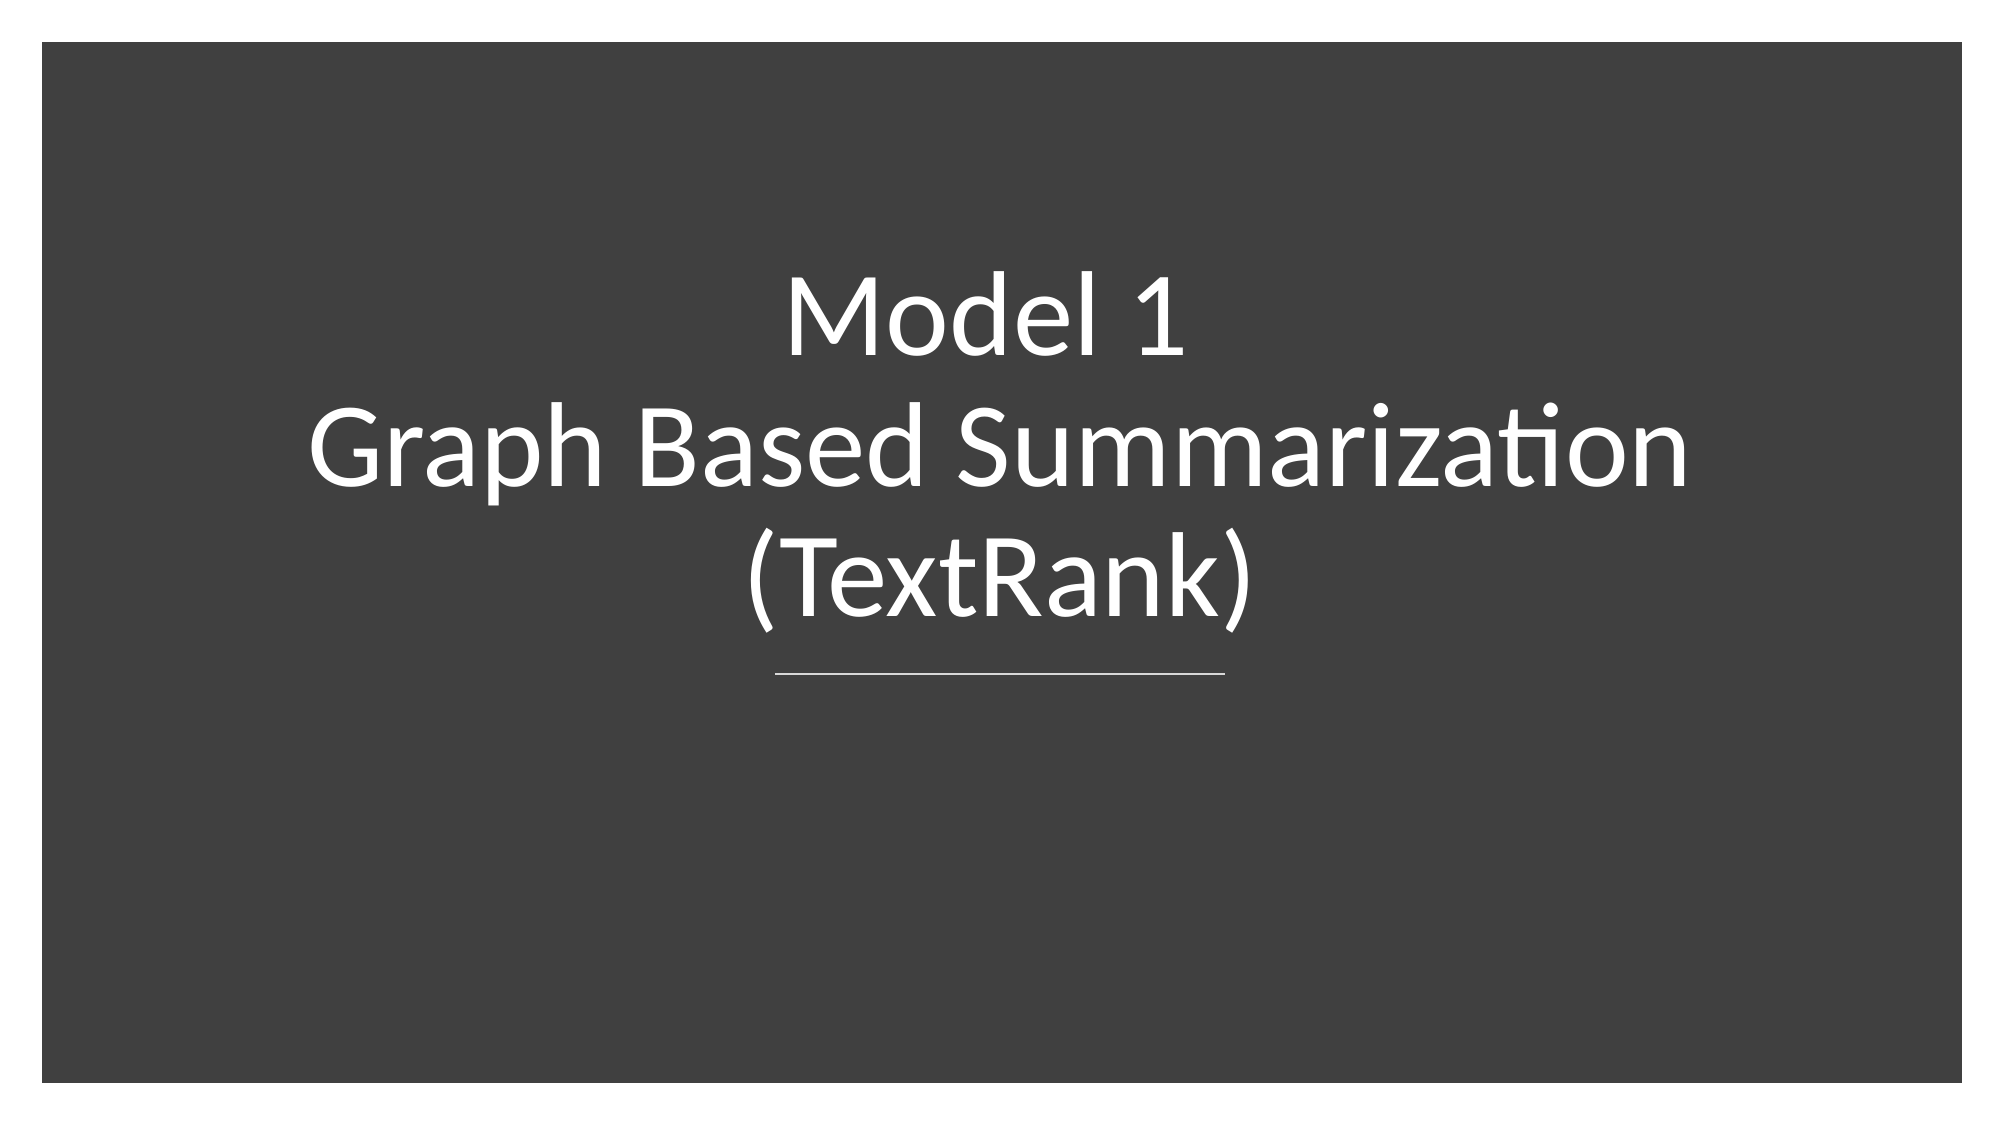

# Model 1 Graph Based Summarization (TextRank)